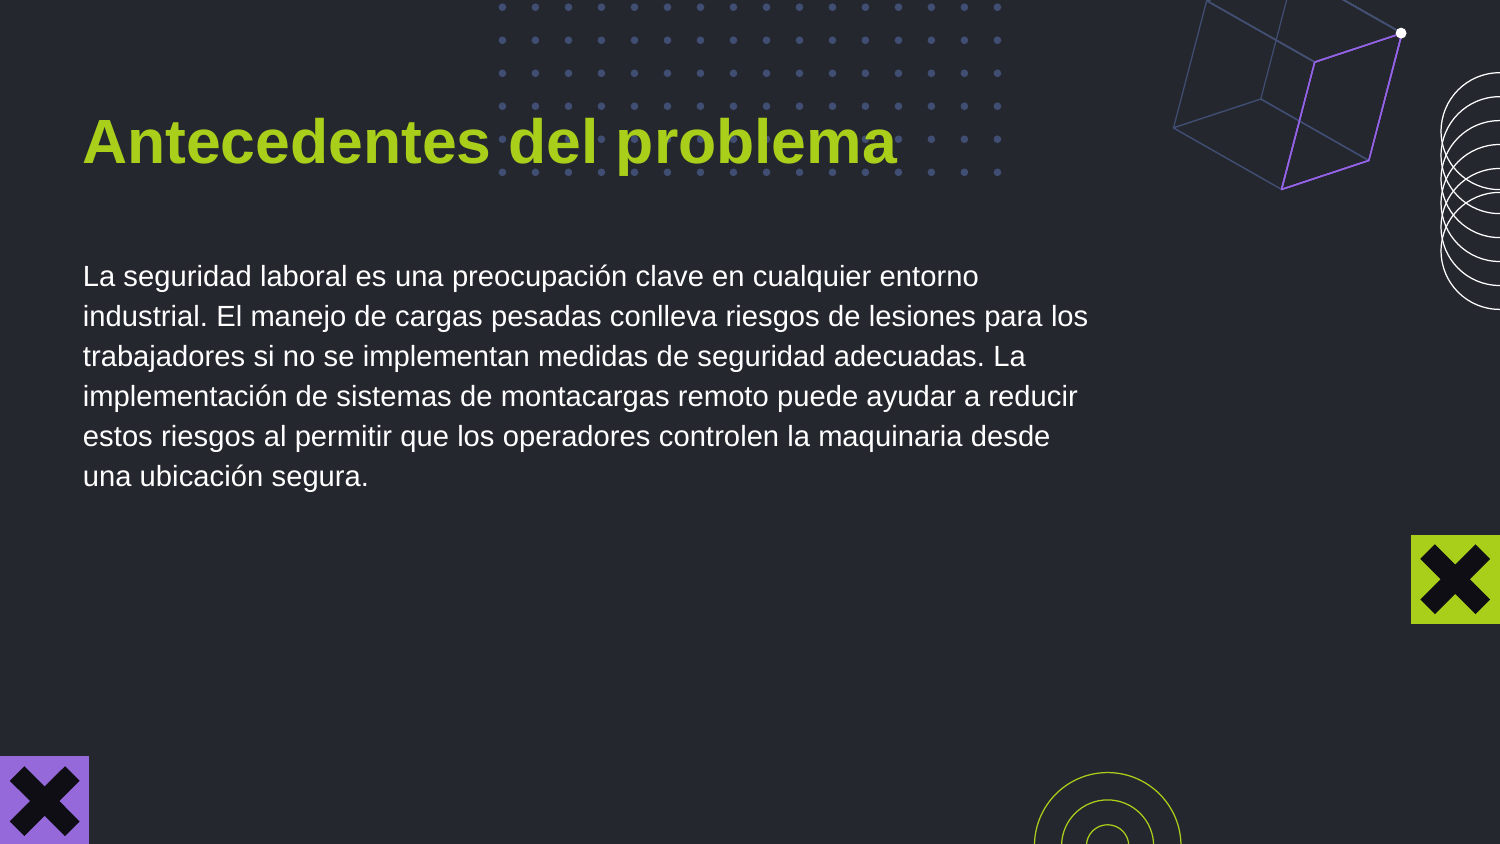

Antecedentes del problema
La seguridad laboral es una preocupación clave en cualquier entorno industrial. El manejo de cargas pesadas conlleva riesgos de lesiones para los trabajadores si no se implementan medidas de seguridad adecuadas. La implementación de sistemas de montacargas remoto puede ayudar a reducir estos riesgos al permitir que los operadores controlen la maquinaria desde una ubicación segura.